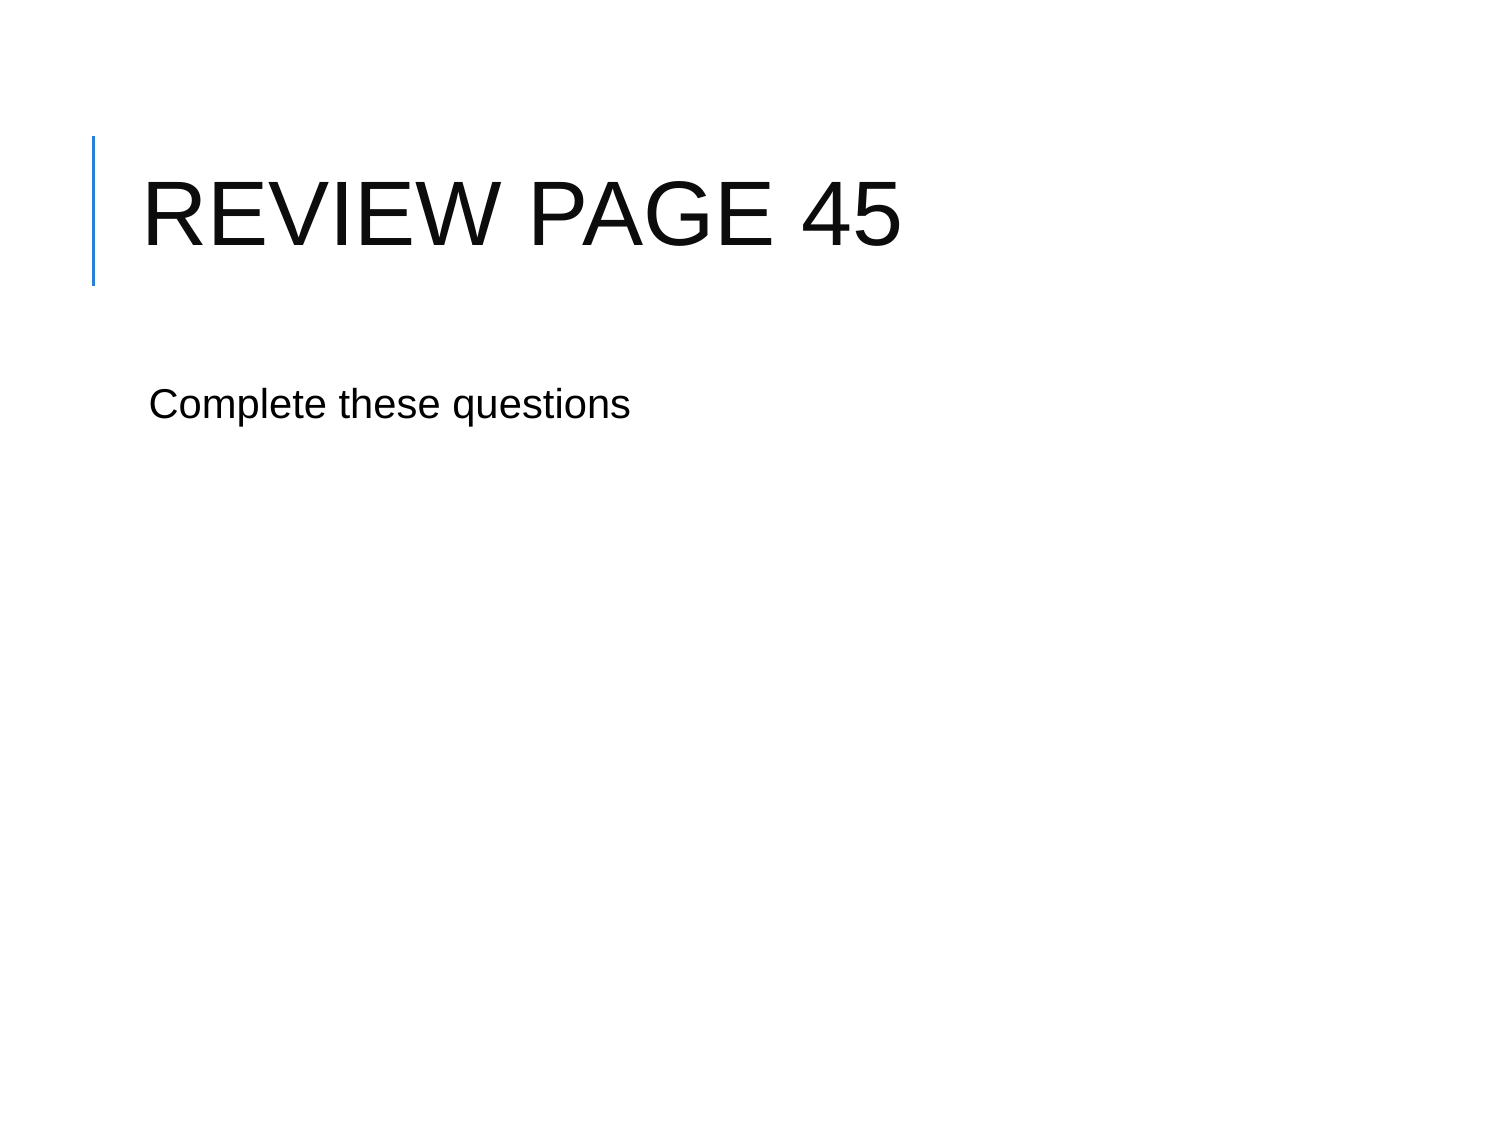

# REVIEW PAGE 45
Complete these questions